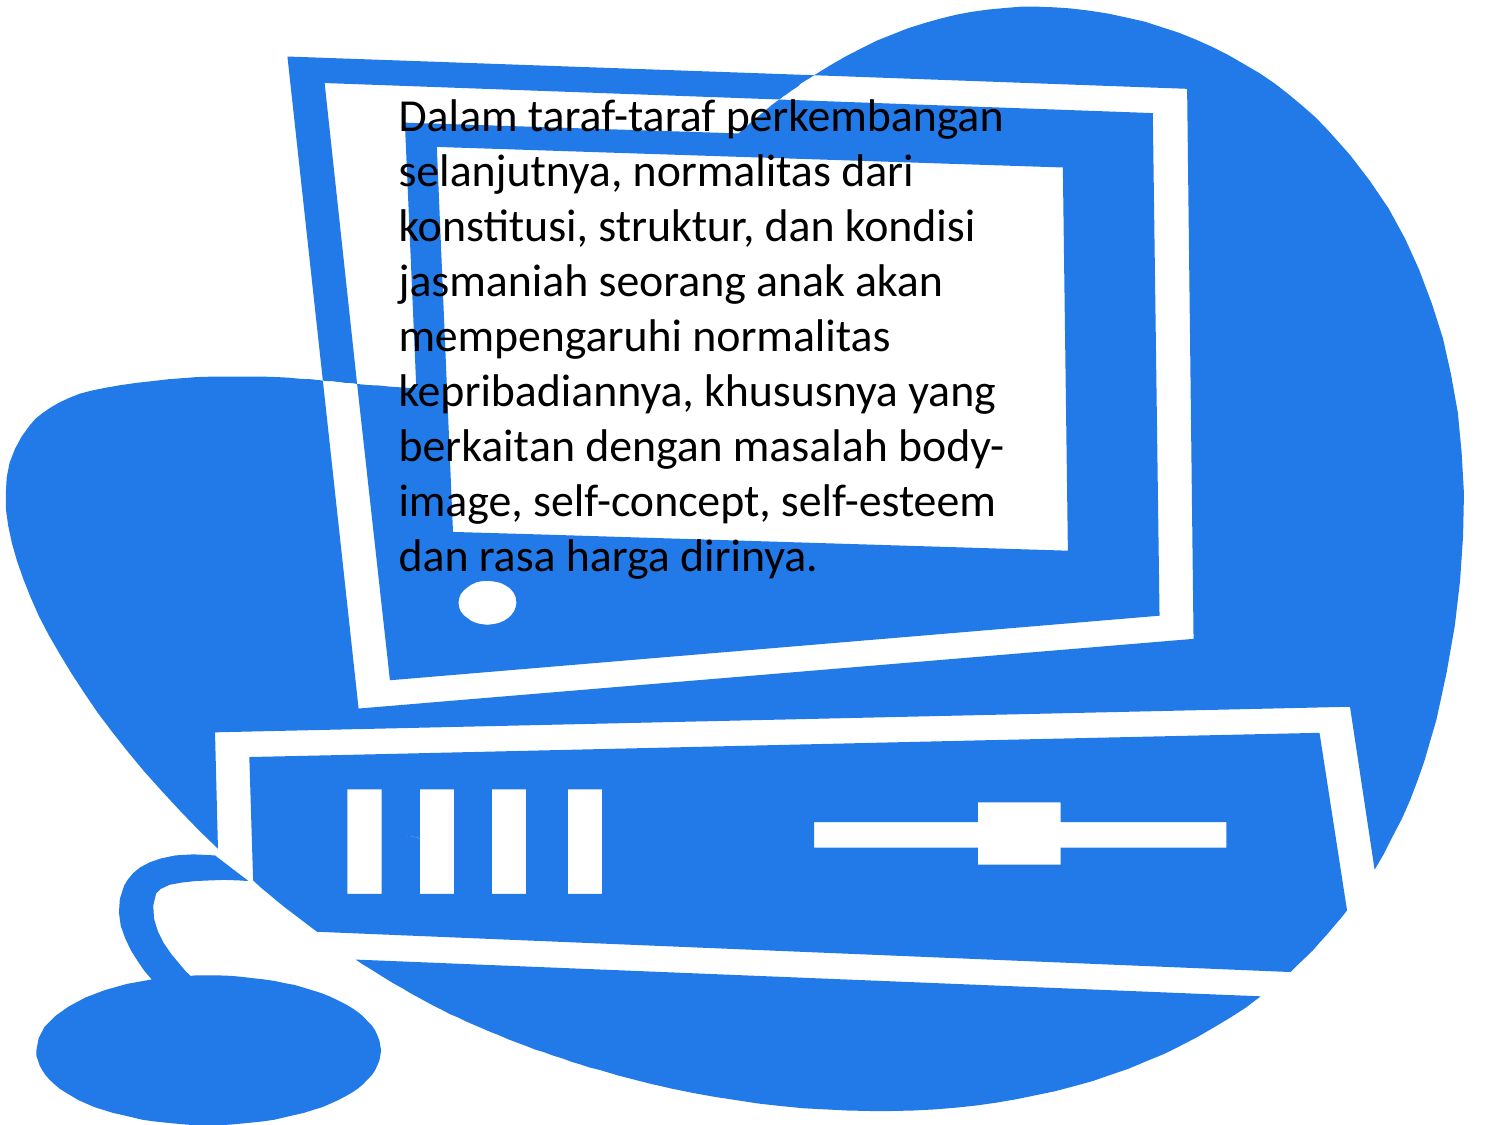

Dalam taraf-taraf perkembangan selanjutnya, normalitas dari konstitusi, struktur, dan kondisi jasmaniah seorang anak akan mempengaruhi normalitas kepribadiannya, khususnya yang berkaitan dengan masalah body-image, self-concept, self-esteem dan rasa harga dirinya.